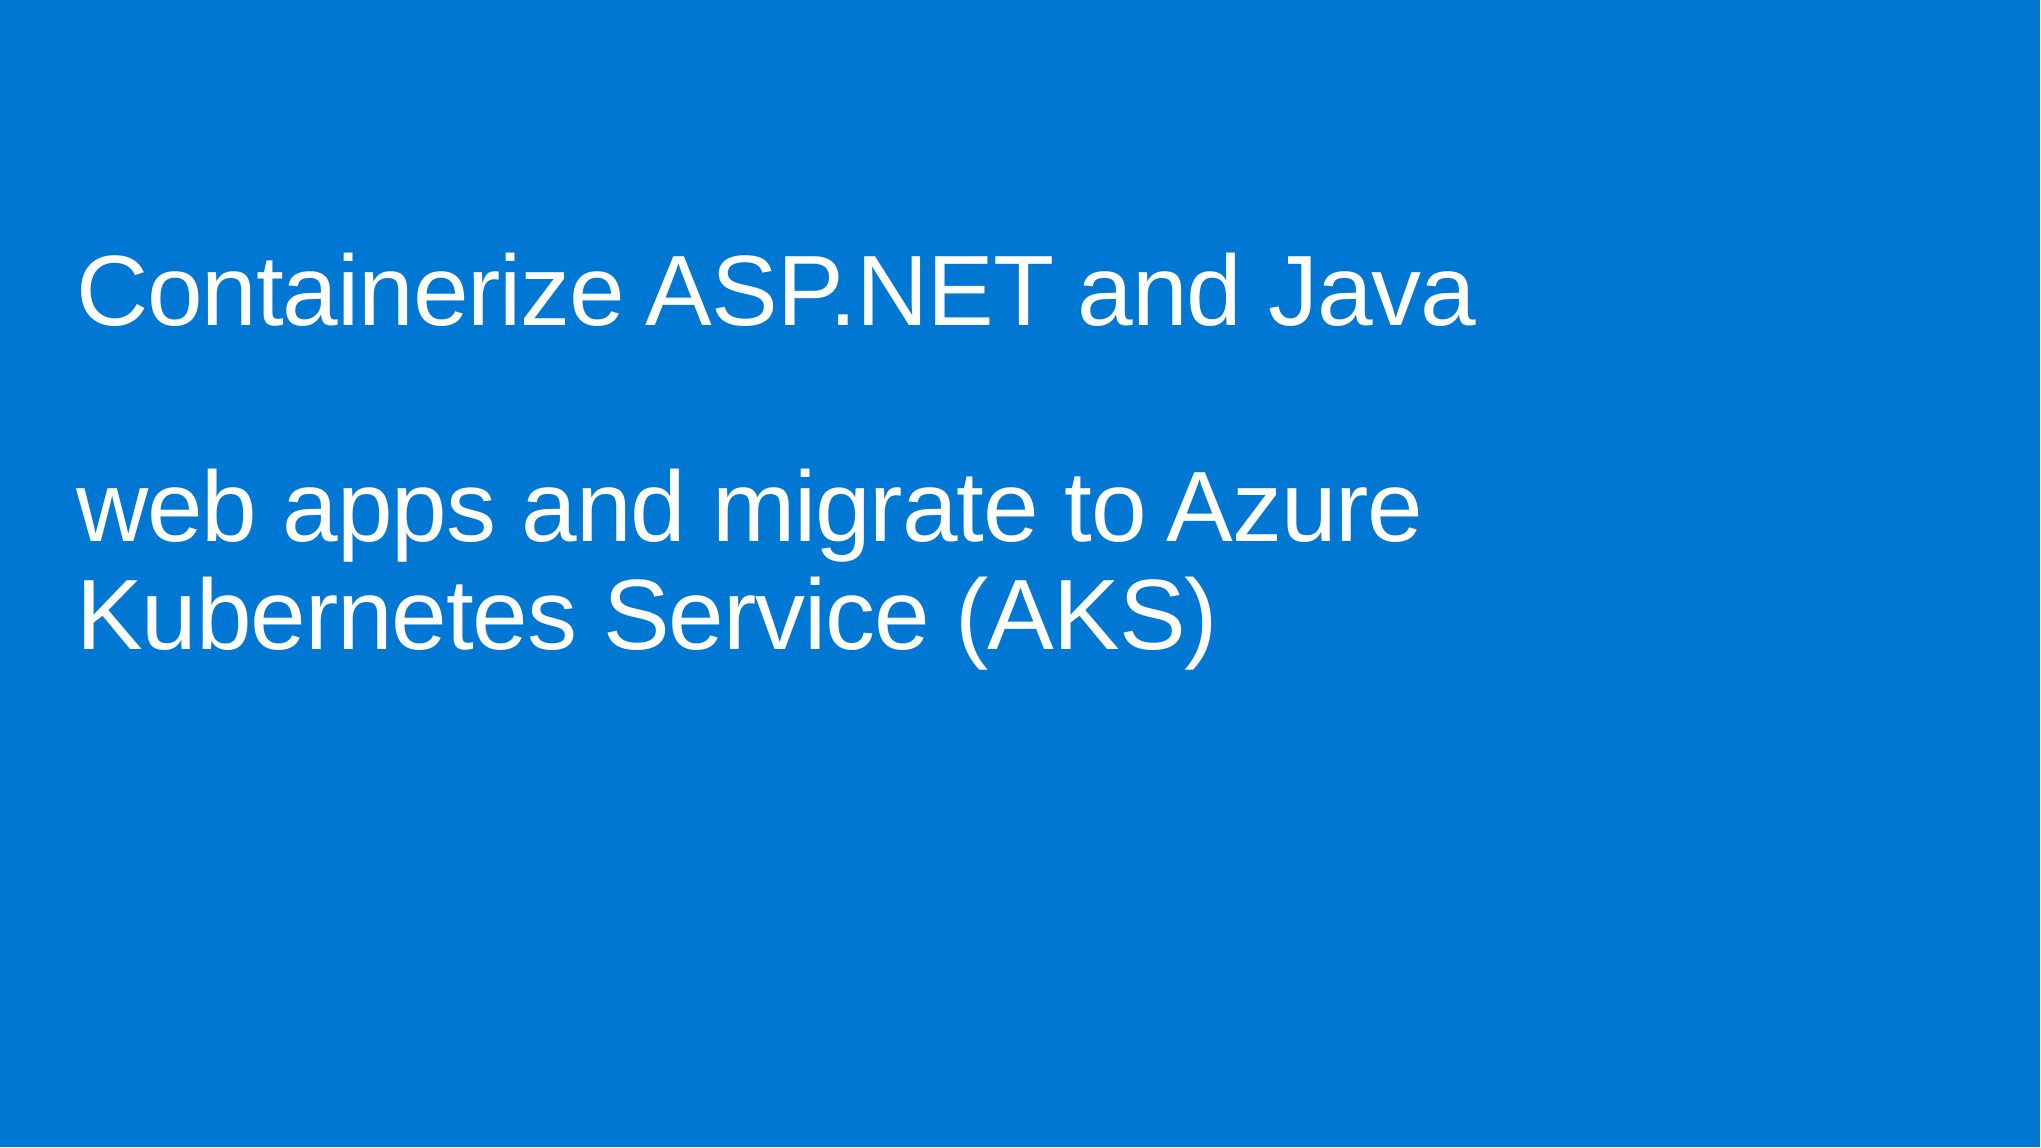

# Containerize ASP.NET and Java web apps and migrate to Azure Kubernetes Service (AKS)